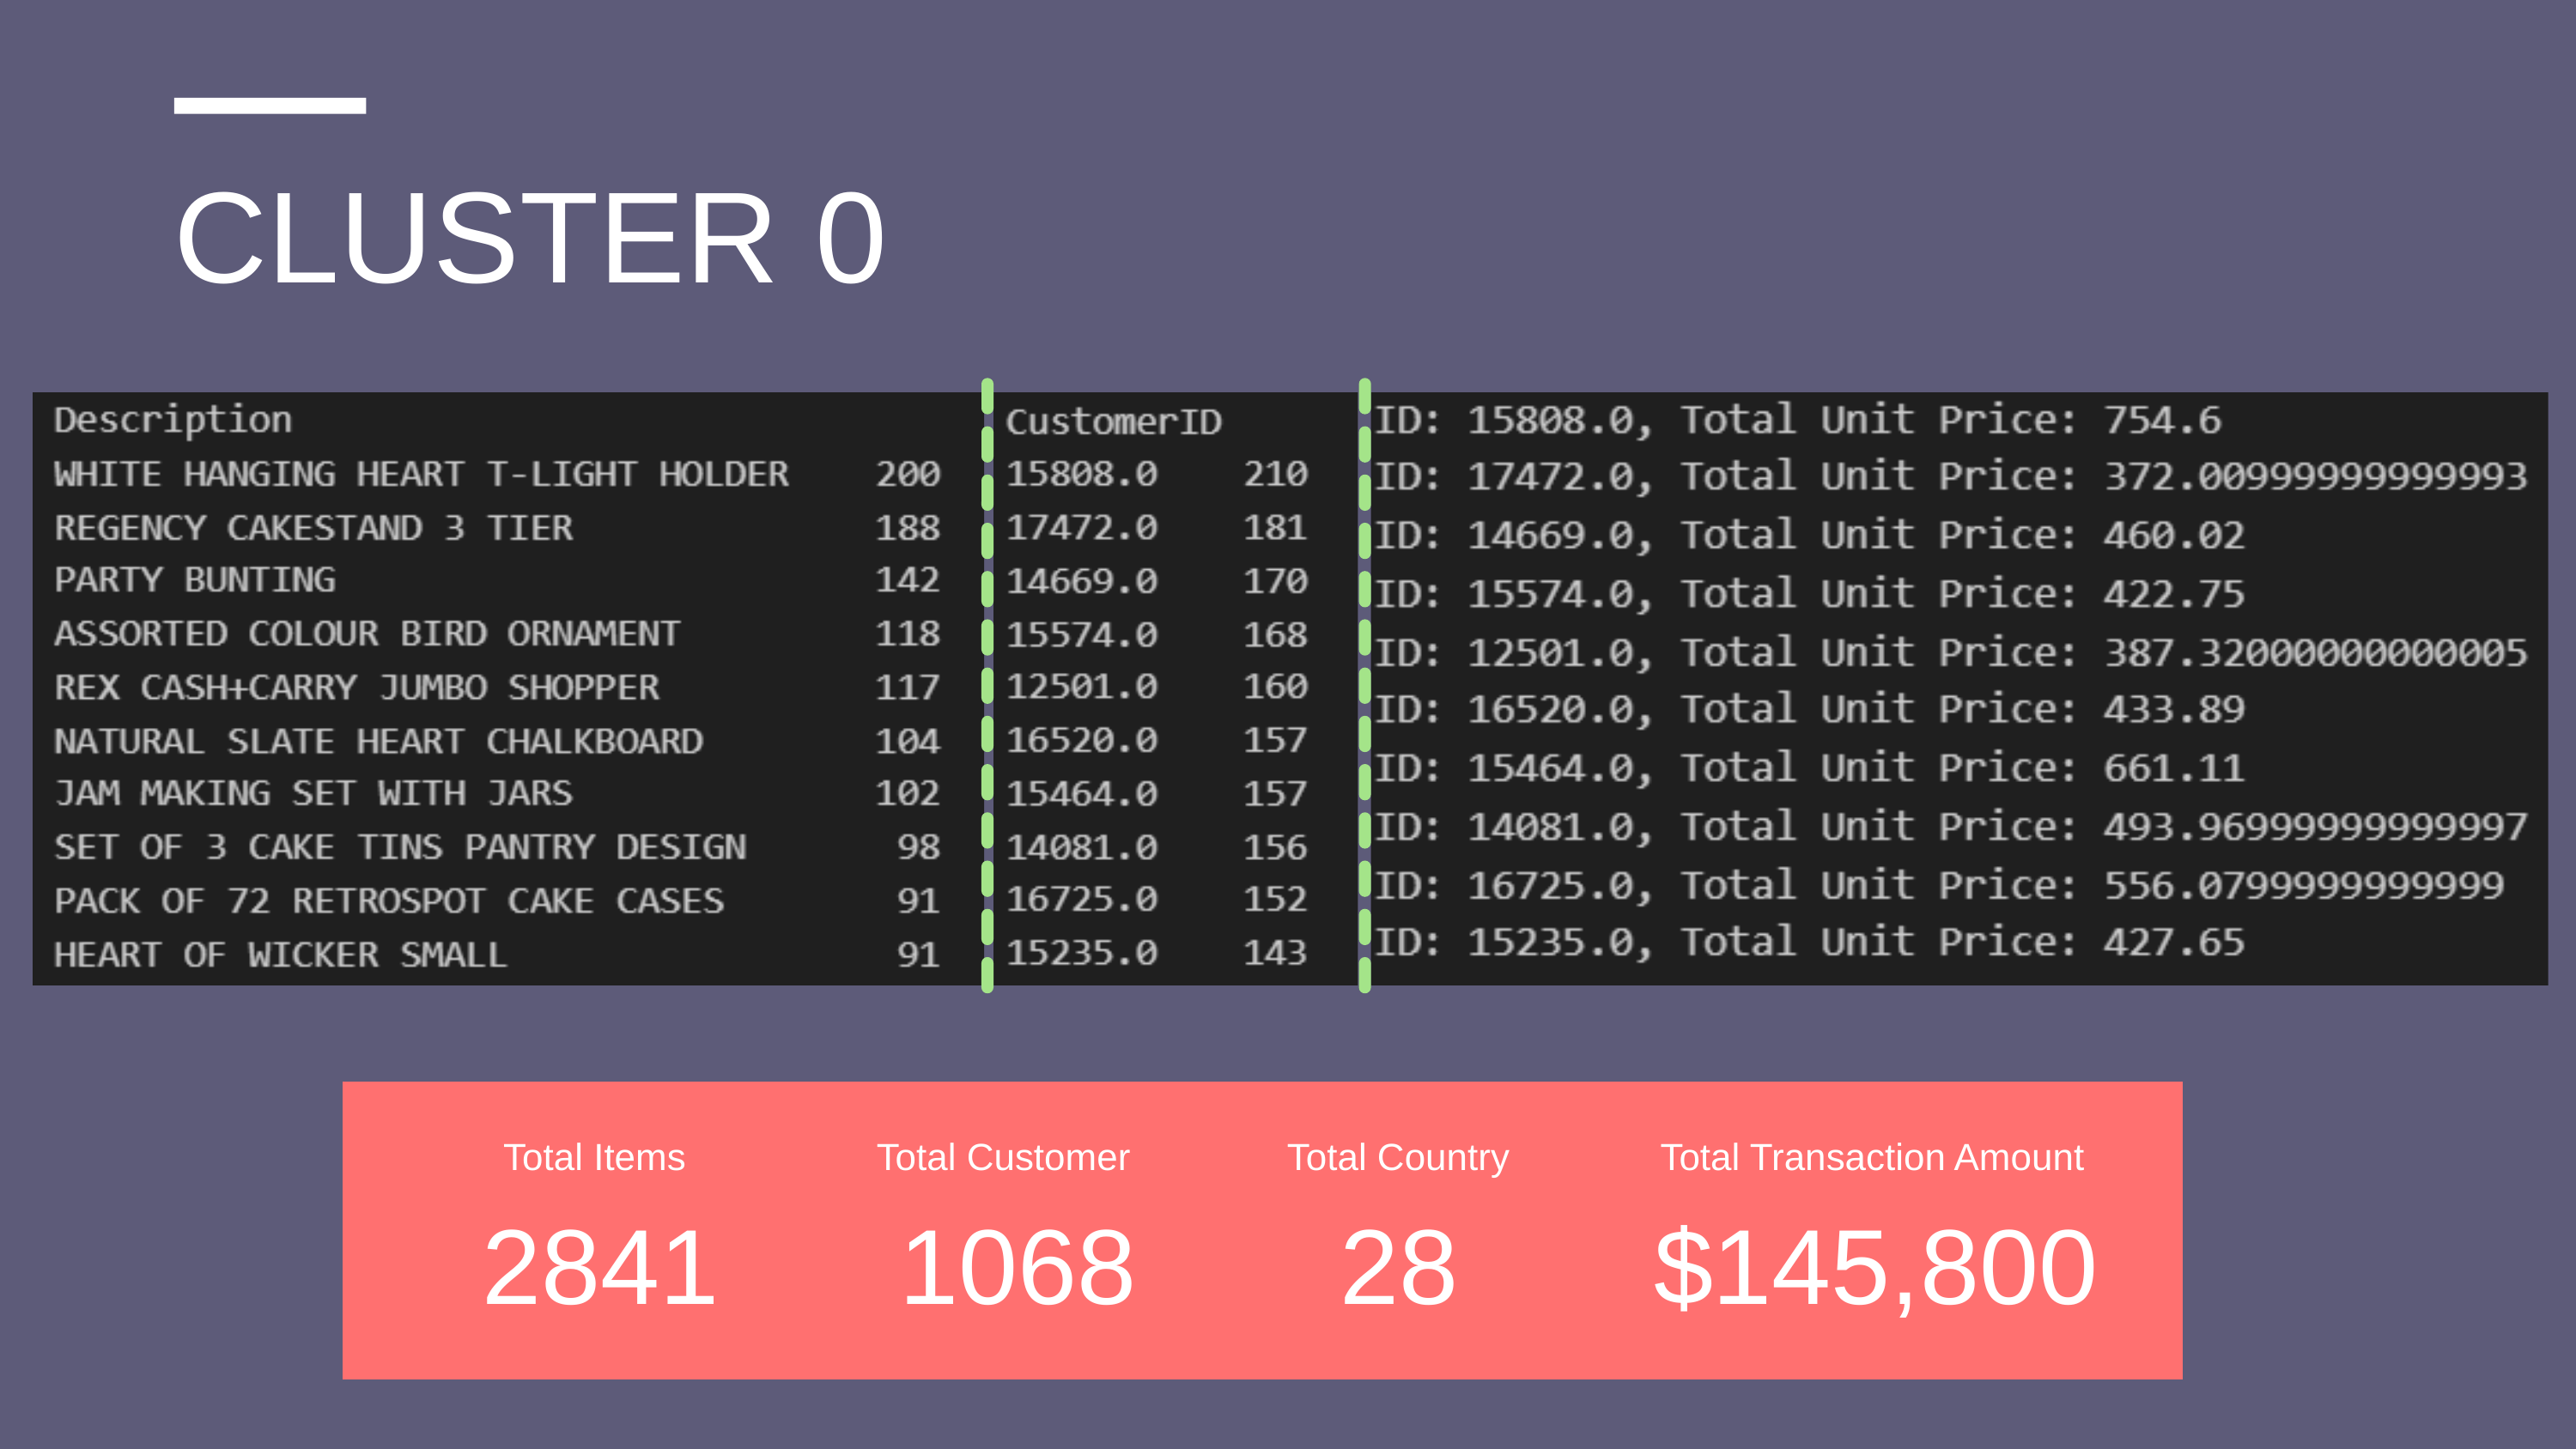

CLUSTER 0

Total Items
Total Customer
Total Country
Total Transaction Amount
2841
1068
28
$145,800